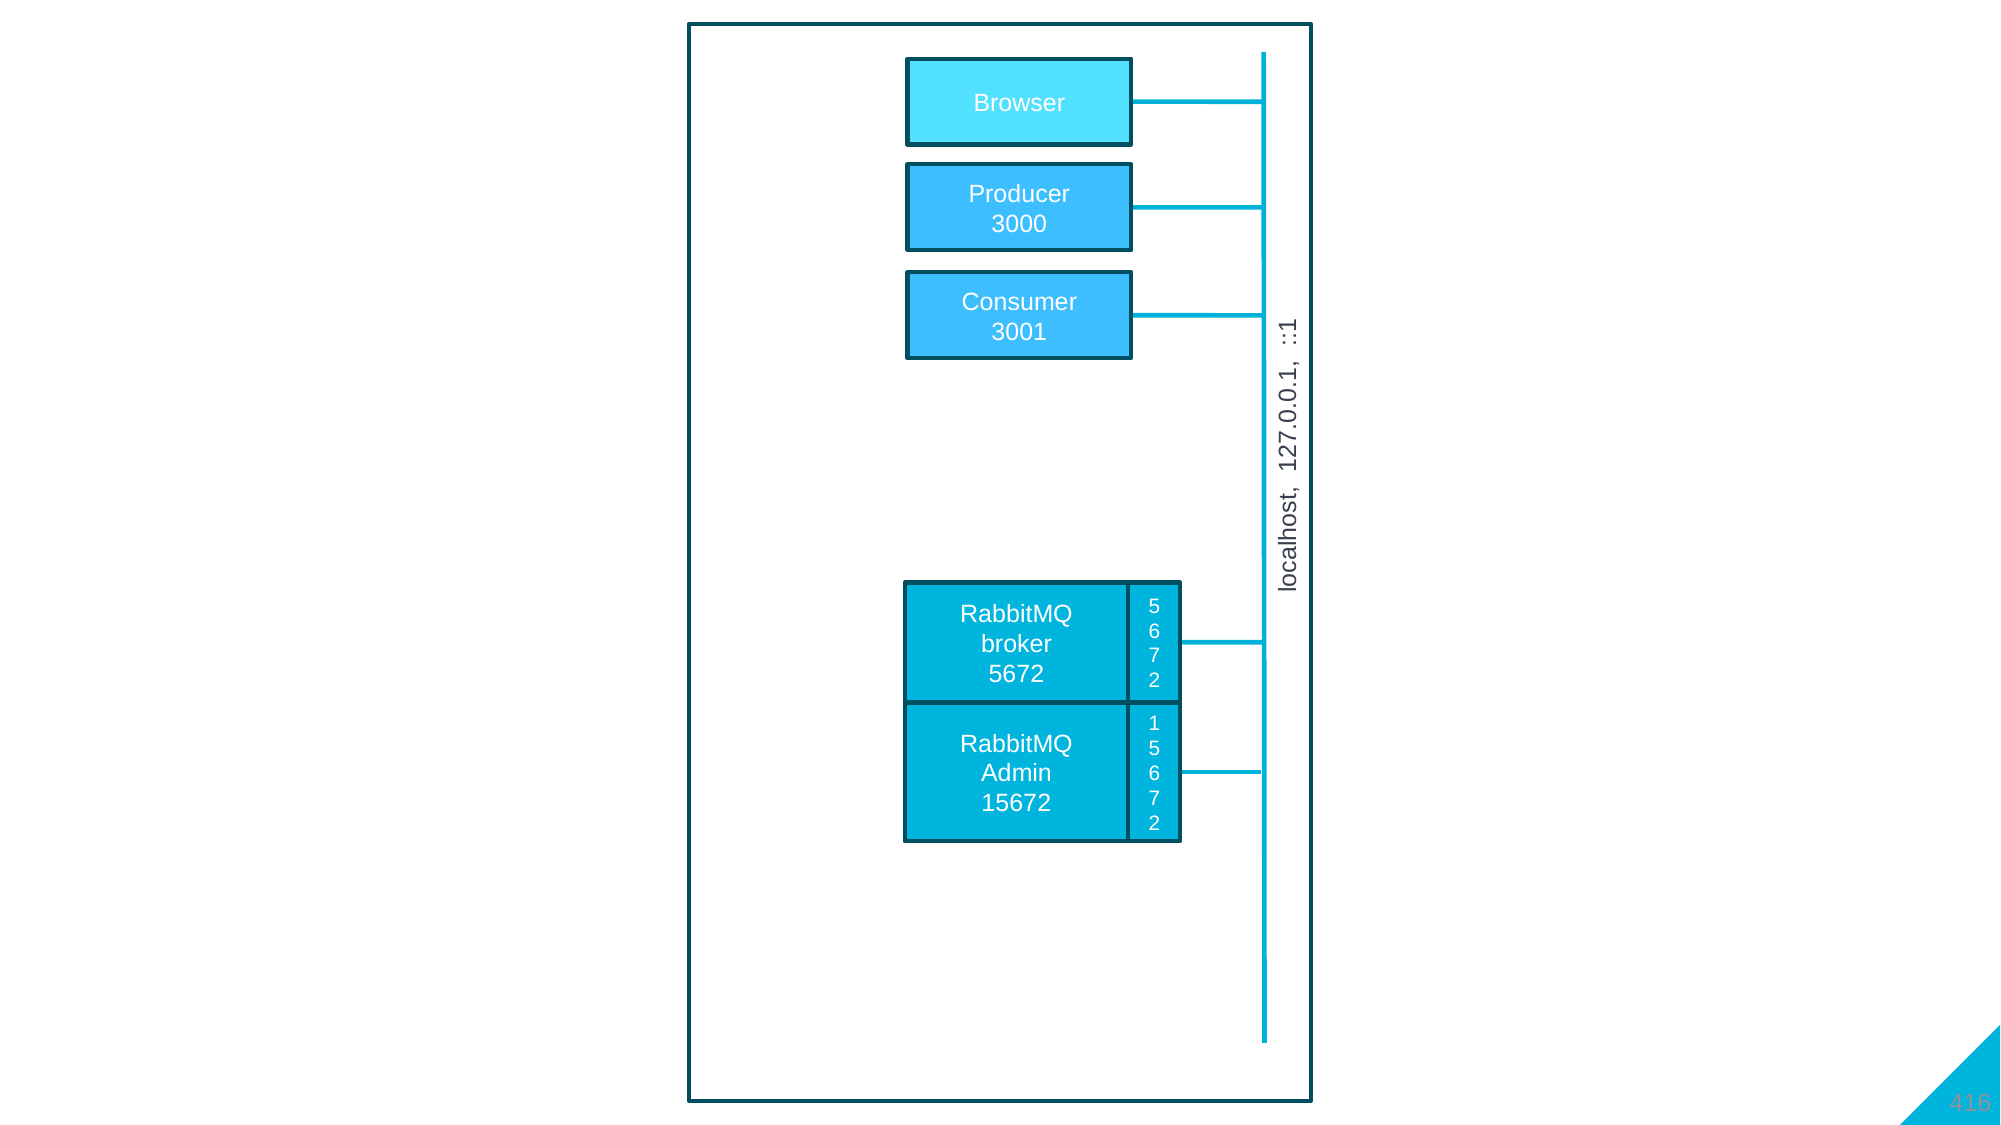

Browser
Producer
3000
Consumer
3001
localhost,  127.0.0.1,  ::1
RabbitMQ
broker
5672
5672
RabbitMQ
Admin
15672
15672
416